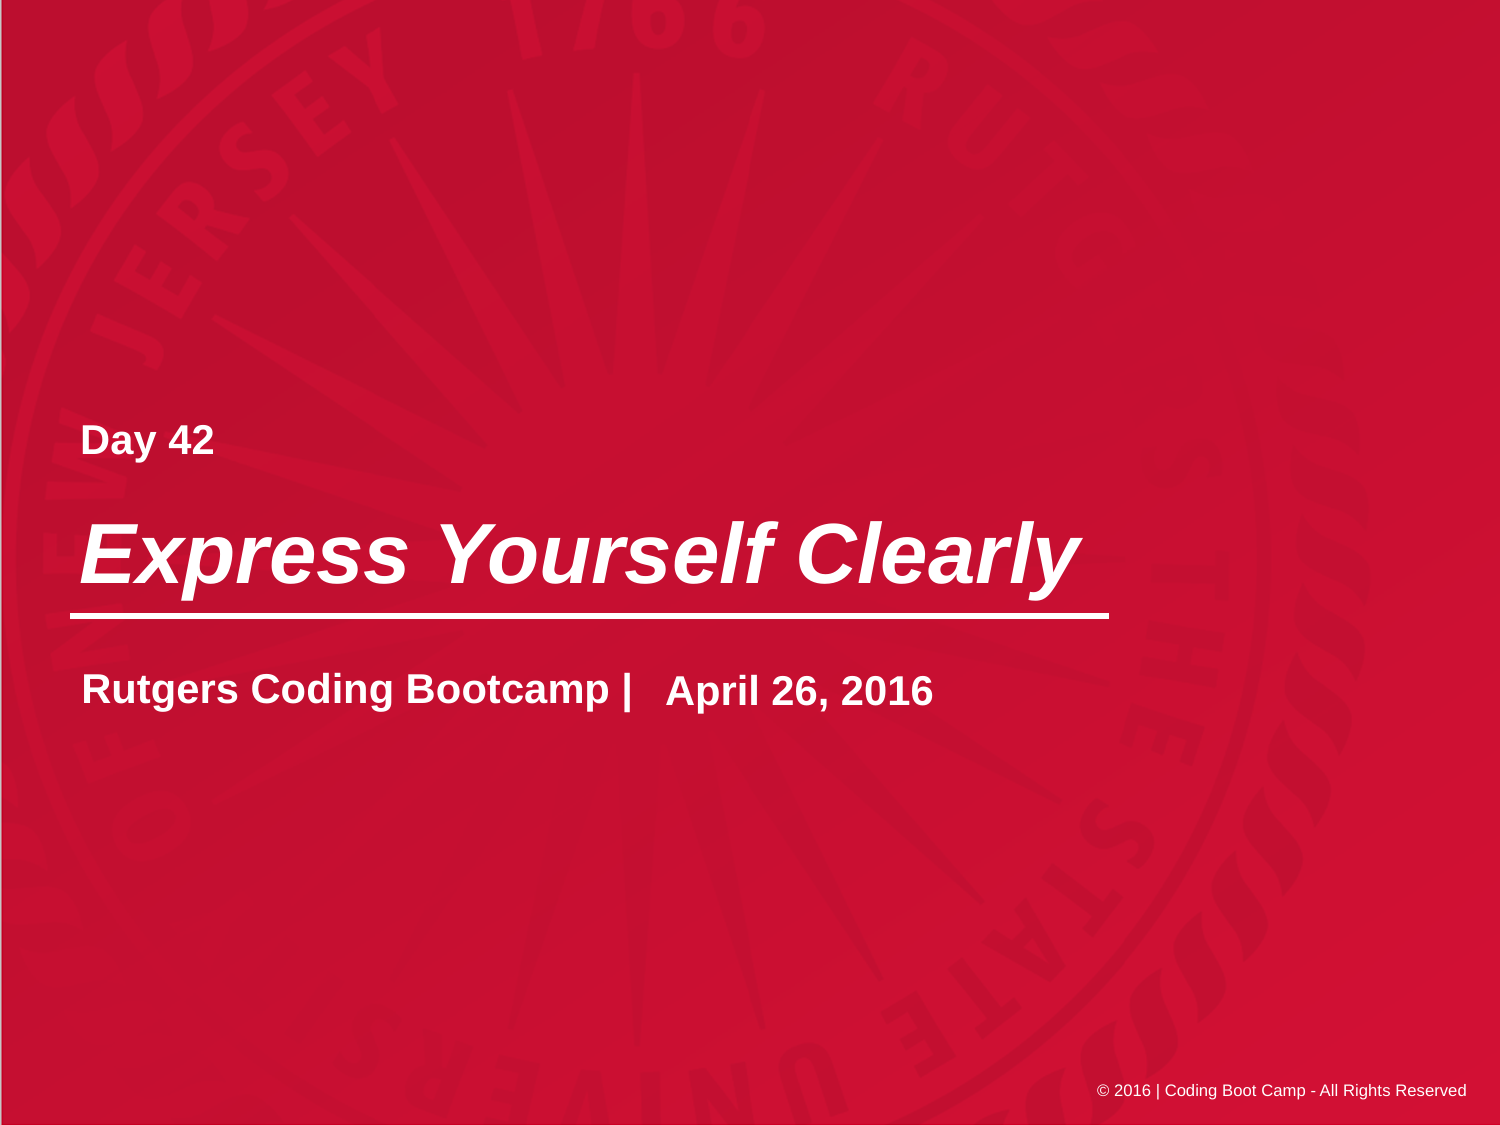

Day 42
# Express Yourself Clearly
April 26, 2016